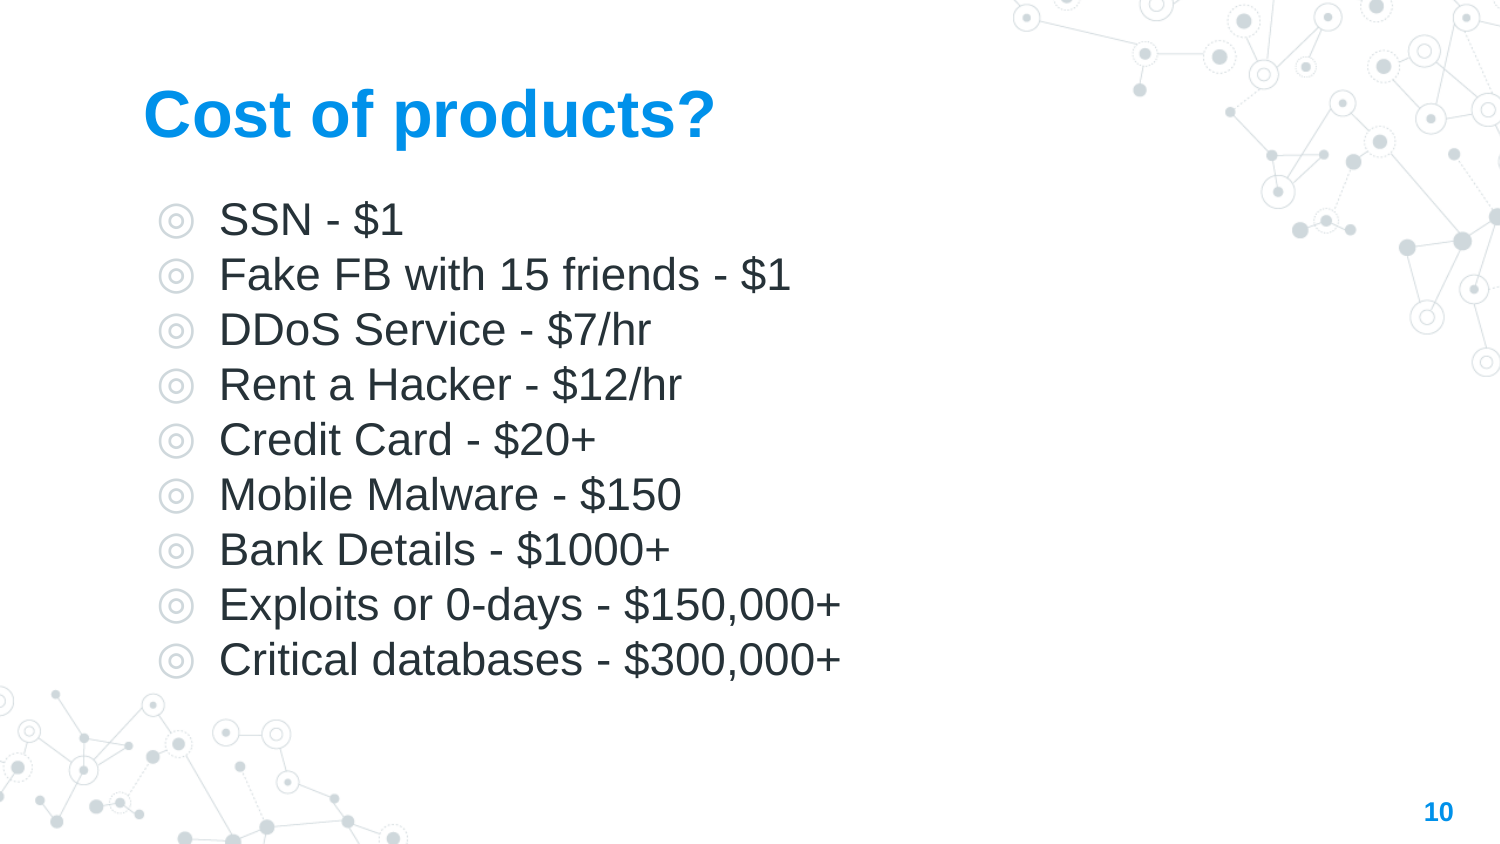

# Cost of products?
SSN - $1
Fake FB with 15 friends - $1
DDoS Service - $7/hr
Rent a Hacker - $12/hr
Credit Card - $20+
Mobile Malware - $150
Bank Details - $1000+
Exploits or 0-days - $150,000+
Critical databases - $300,000+

10